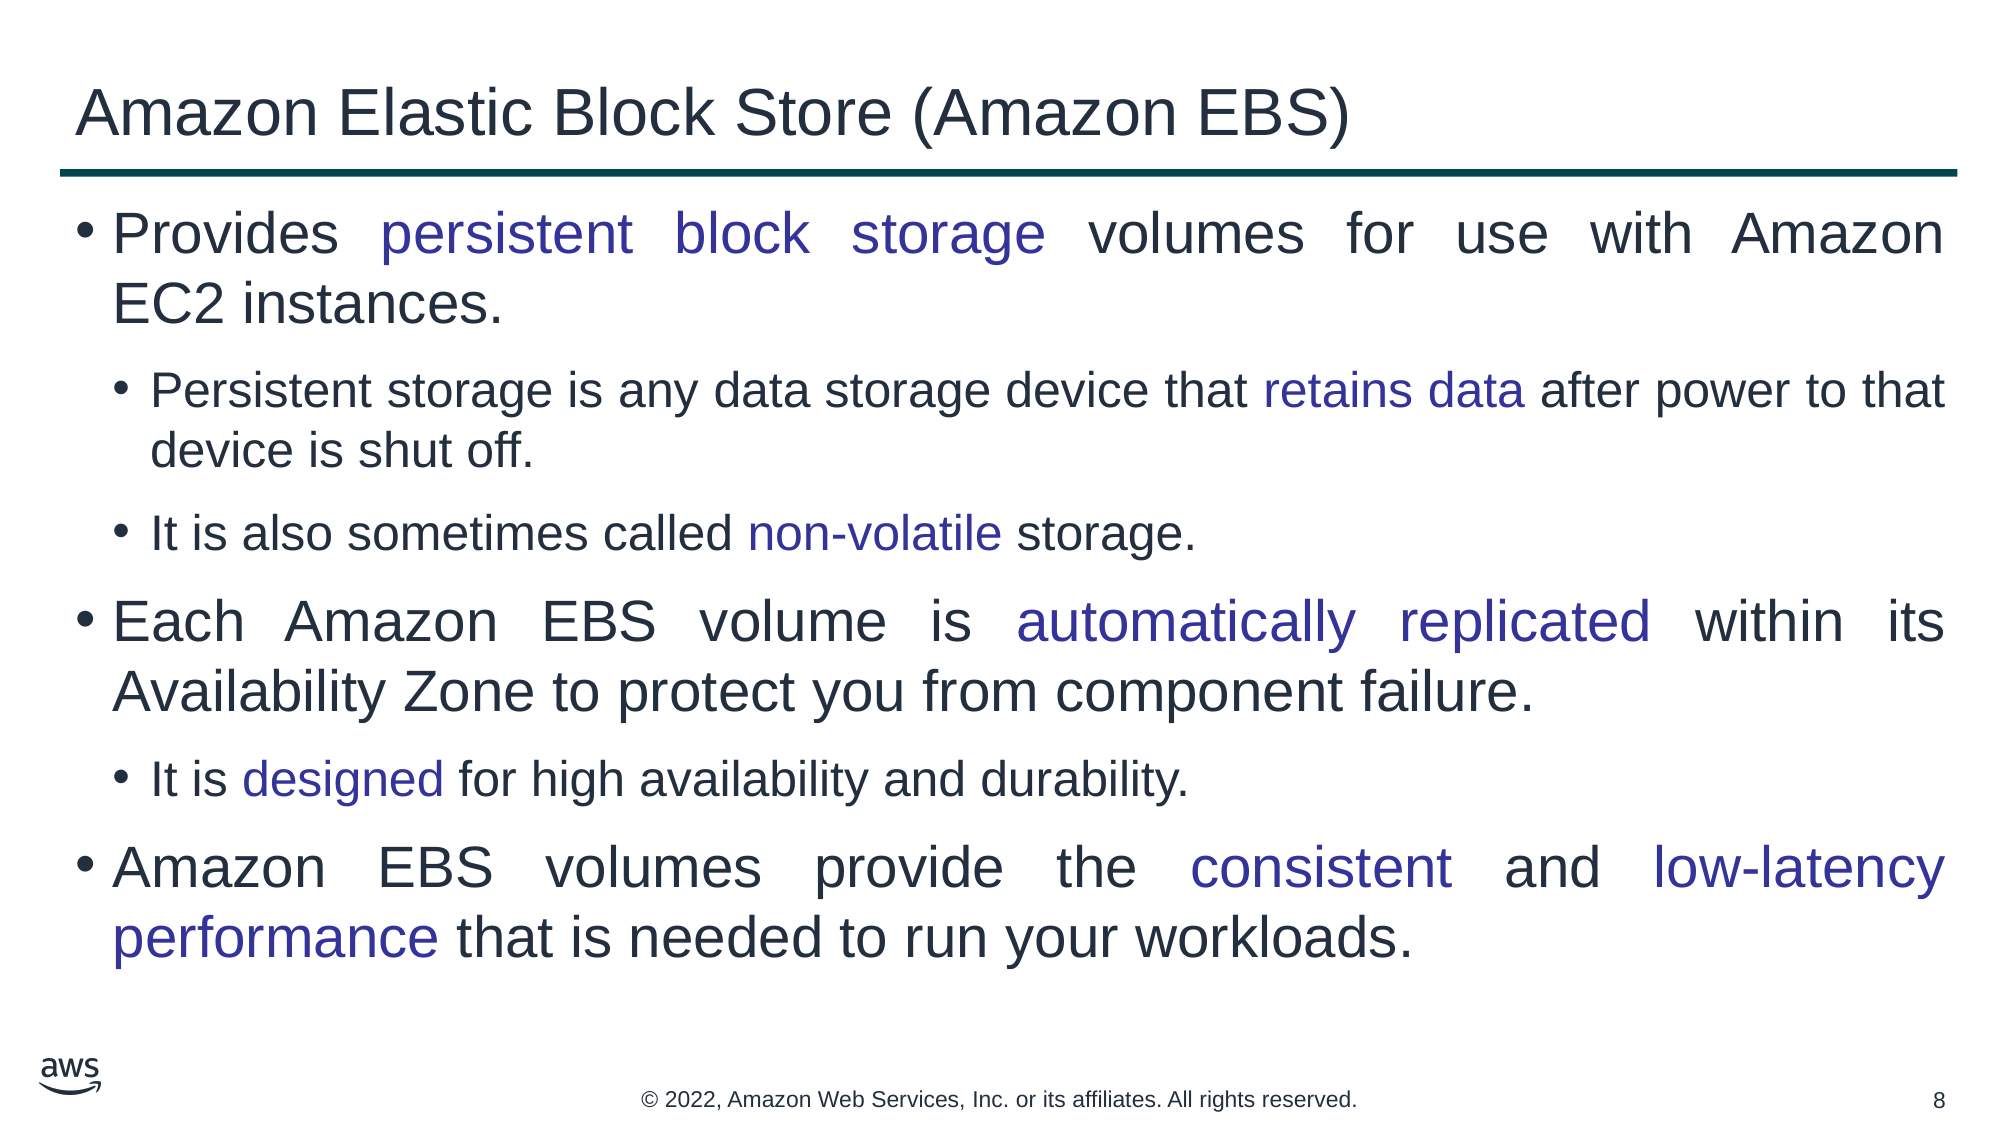

# Amazon Elastic Block Store (Amazon EBS)
Provides persistent block storage volumes for use with Amazon EC2 instances.
Persistent storage is any data storage device that retains data after power to that device is shut off.
It is also sometimes called non-volatile storage.
Each Amazon EBS volume is automatically replicated within its Availability Zone to protect you from component failure.
It is designed for high availability and durability.
Amazon EBS volumes provide the consistent and low-latency performance that is needed to run your workloads.

8